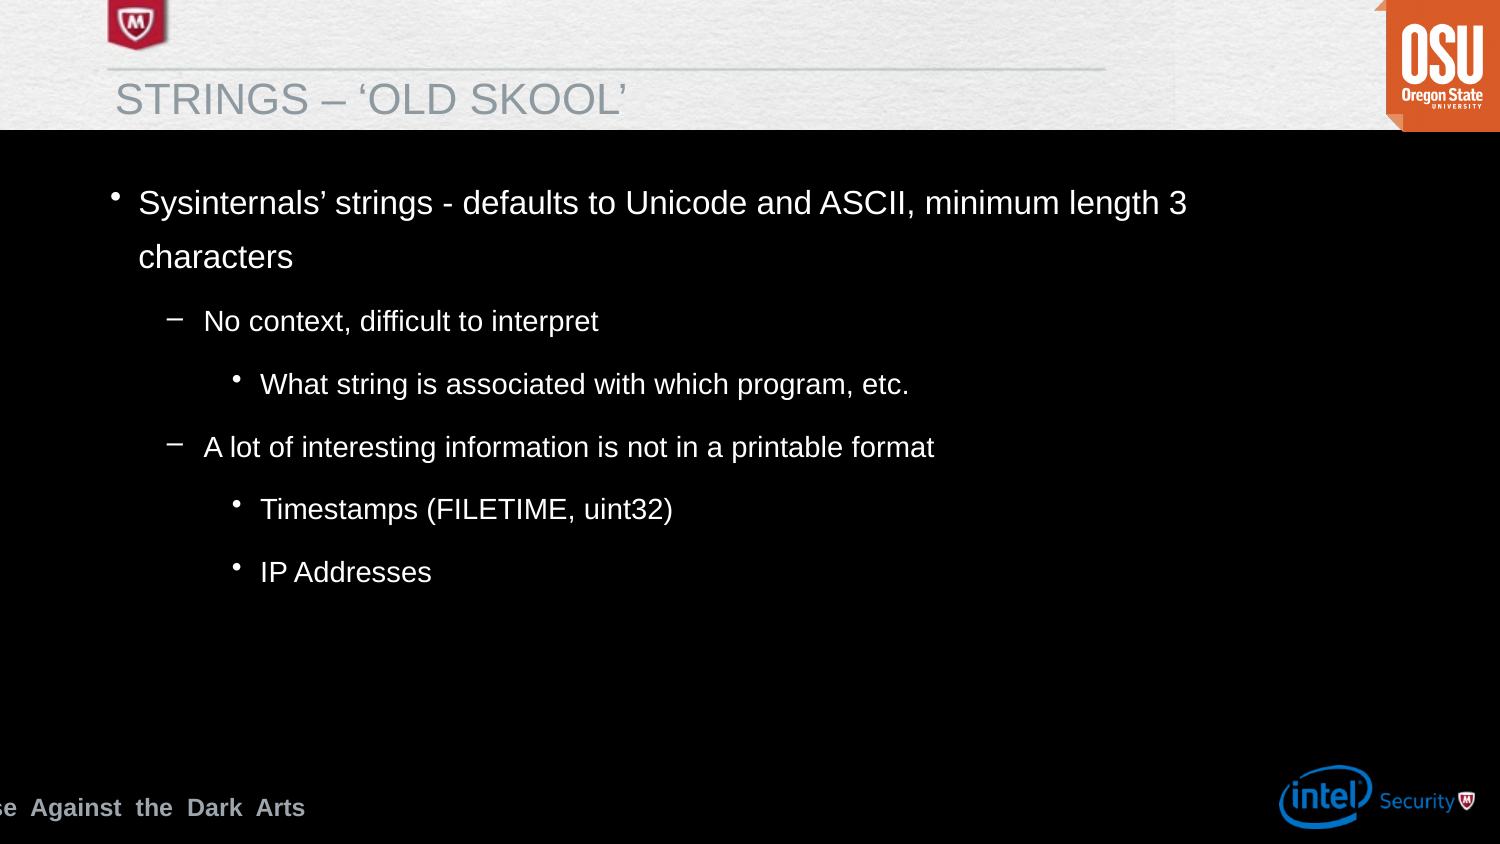

# Strings – ‘old skool’
Sysinternals’ strings - defaults to Unicode and ASCII, minimum length 3 characters
No context, difficult to interpret
What string is associated with which program, etc.
A lot of interesting information is not in a printable format
Timestamps (FILETIME, uint32)
IP Addresses